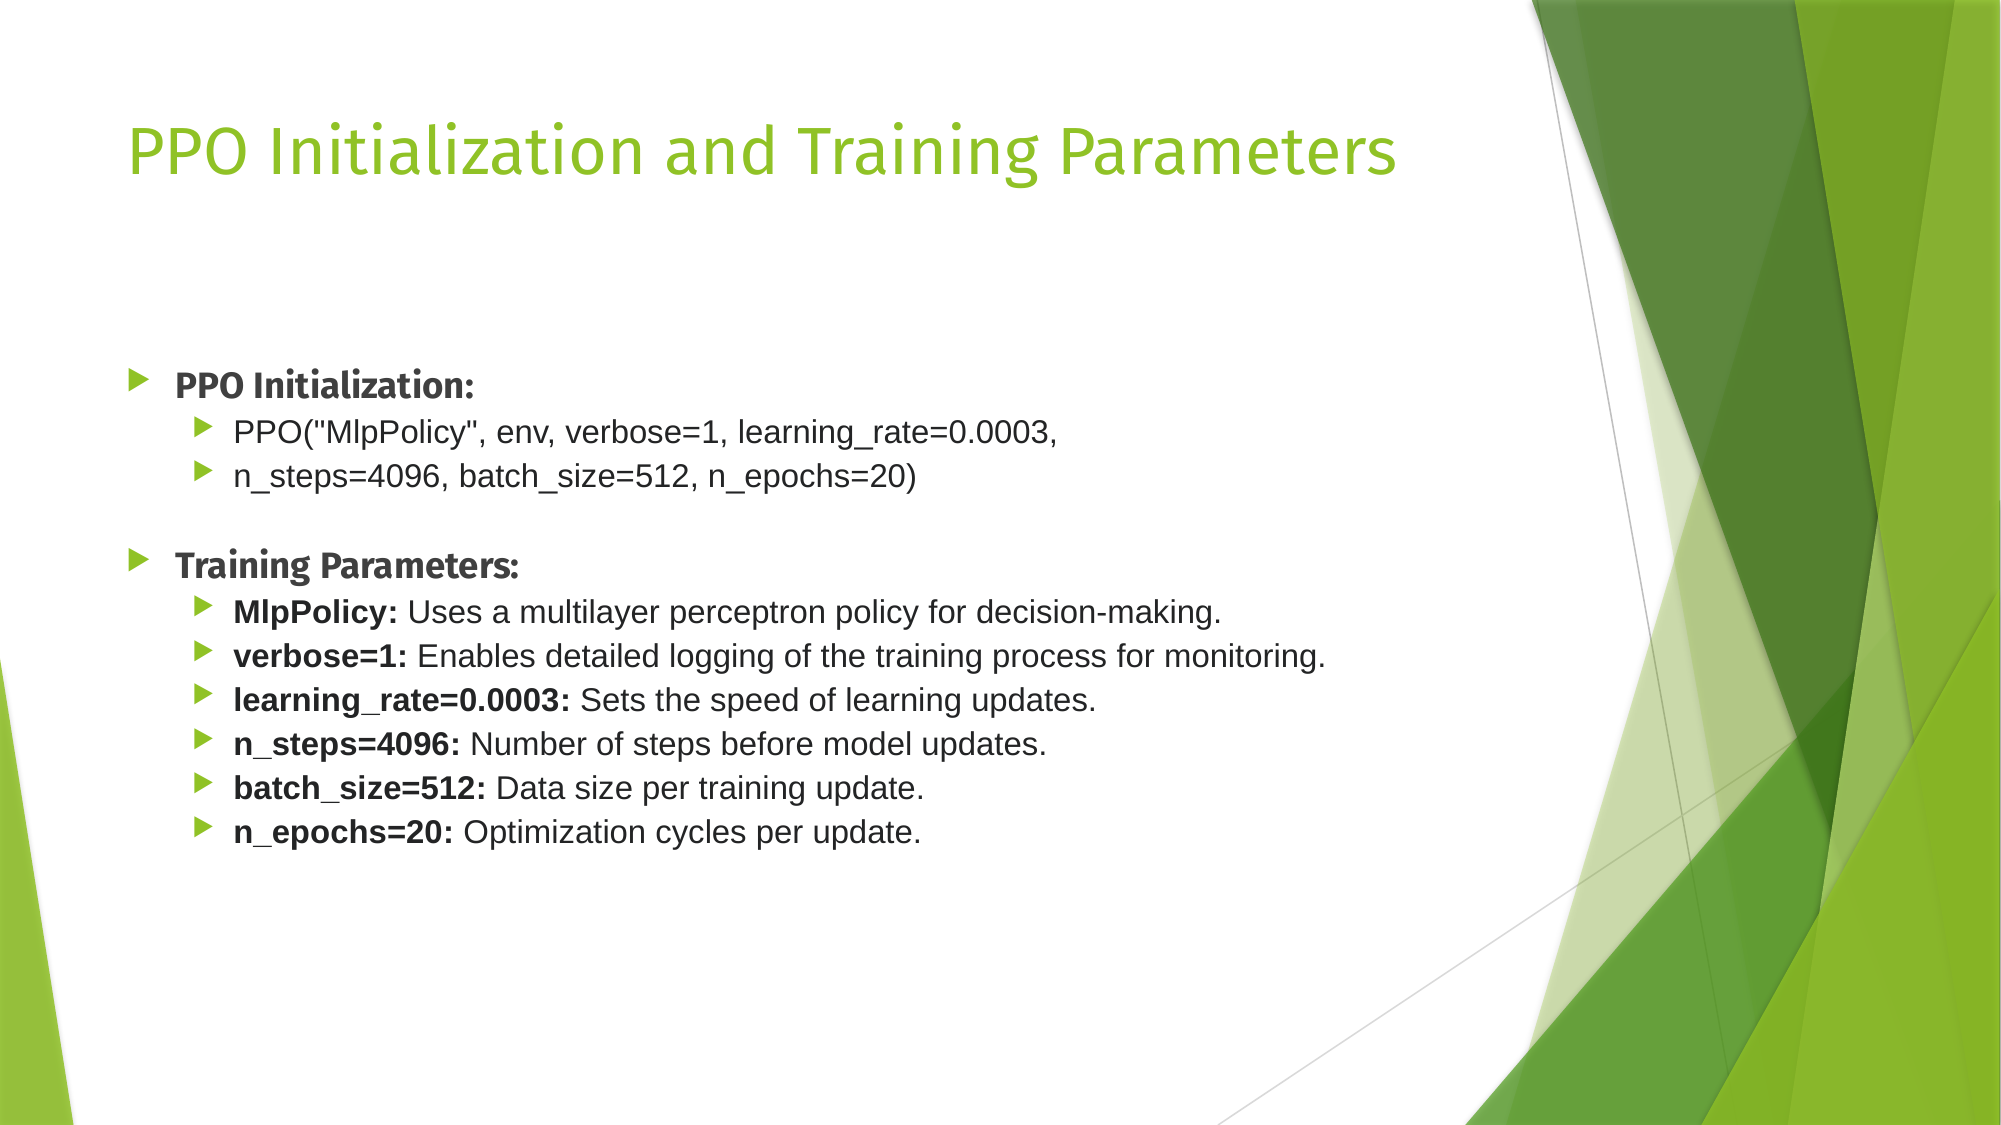

# PPO Initialization and Training Parameters
PPO Initialization:
PPO("MlpPolicy", env, verbose=1, learning_rate=0.0003,
n_steps=4096, batch_size=512, n_epochs=20)

Training Parameters:
MlpPolicy: Uses a multilayer perceptron policy for decision-making.
verbose=1: Enables detailed logging of the training process for monitoring.
learning_rate=0.0003: Sets the speed of learning updates.
n_steps=4096: Number of steps before model updates.
batch_size=512: Data size per training update.
n_epochs=20: Optimization cycles per update.